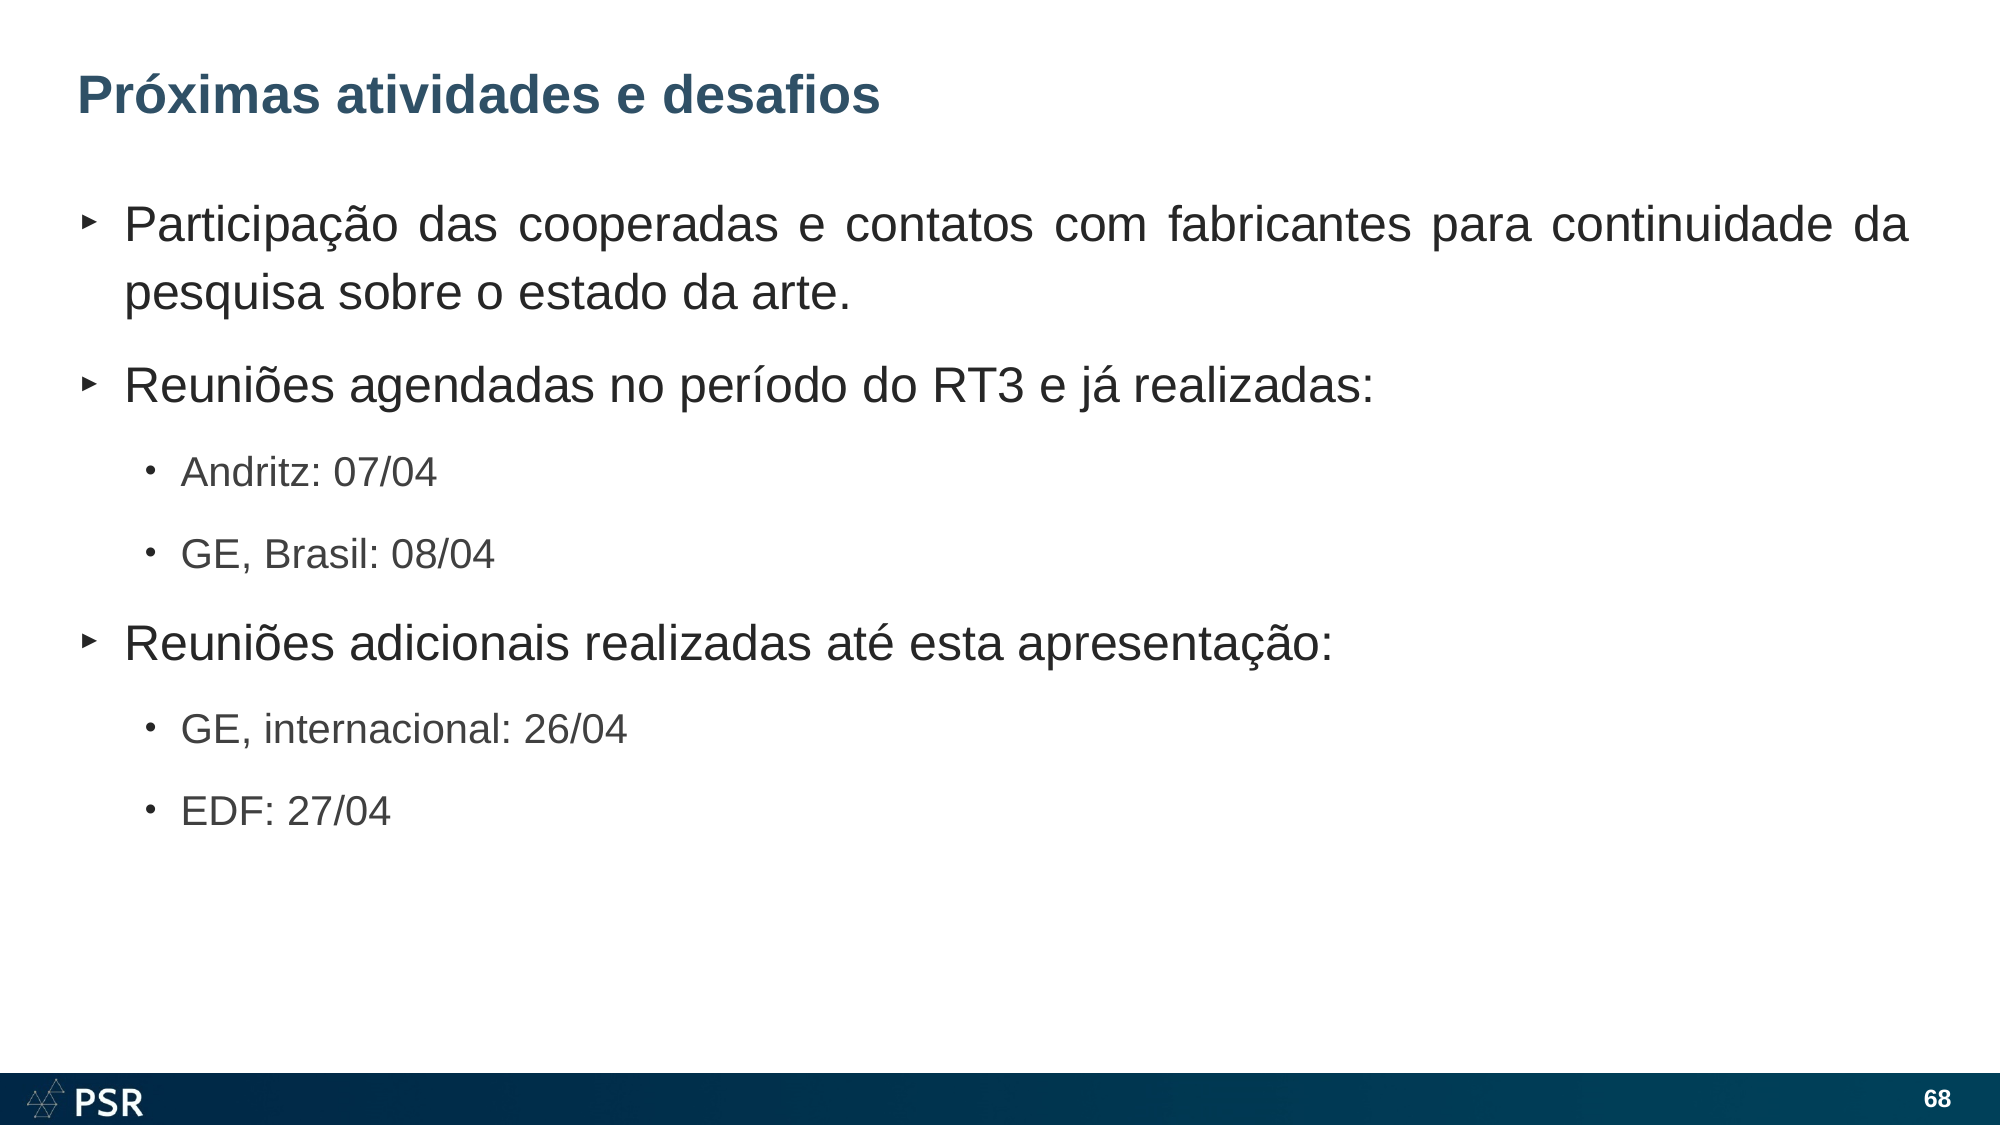

# Próximas atividades e desafios
Participação das cooperadas e contatos com fabricantes para continuidade da pesquisa sobre o estado da arte.
Reuniões agendadas no período do RT3 e já realizadas:
Andritz: 07/04
GE, Brasil: 08/04
Reuniões adicionais realizadas até esta apresentação:
GE, internacional: 26/04
EDF: 27/04

68